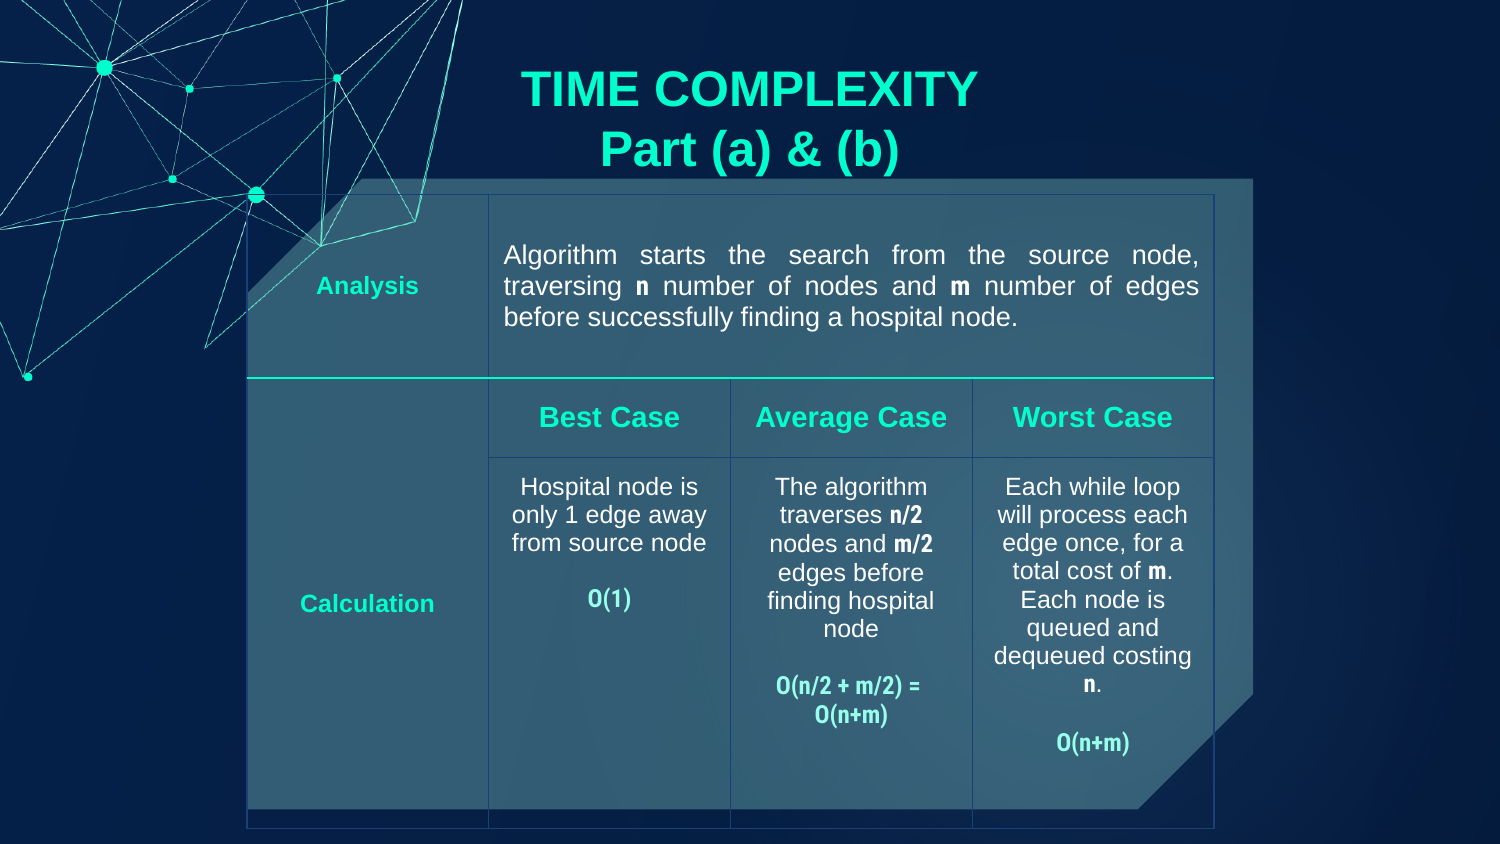

TIME COMPLEXITY
Part (a) & (b)

| Analysis | Algorithm starts the search from the source node, traversing n number of nodes and m number of edges before successfully finding a hospital node. |  |  |
| --- | --- | --- | --- |
| Calculation | Best Case | Average Case | Worst Case |
|  | Hospital node is only 1 edge away from source node O(1) | The algorithm traverses n/2 nodes and m/2 edges before finding hospital node O(n/2 + m/2) = O(n+m) | Each while loop will process each edge once, for a total cost of m. Each node is queued and dequeued costing n. O(n+m) |
|  |  |  |  |